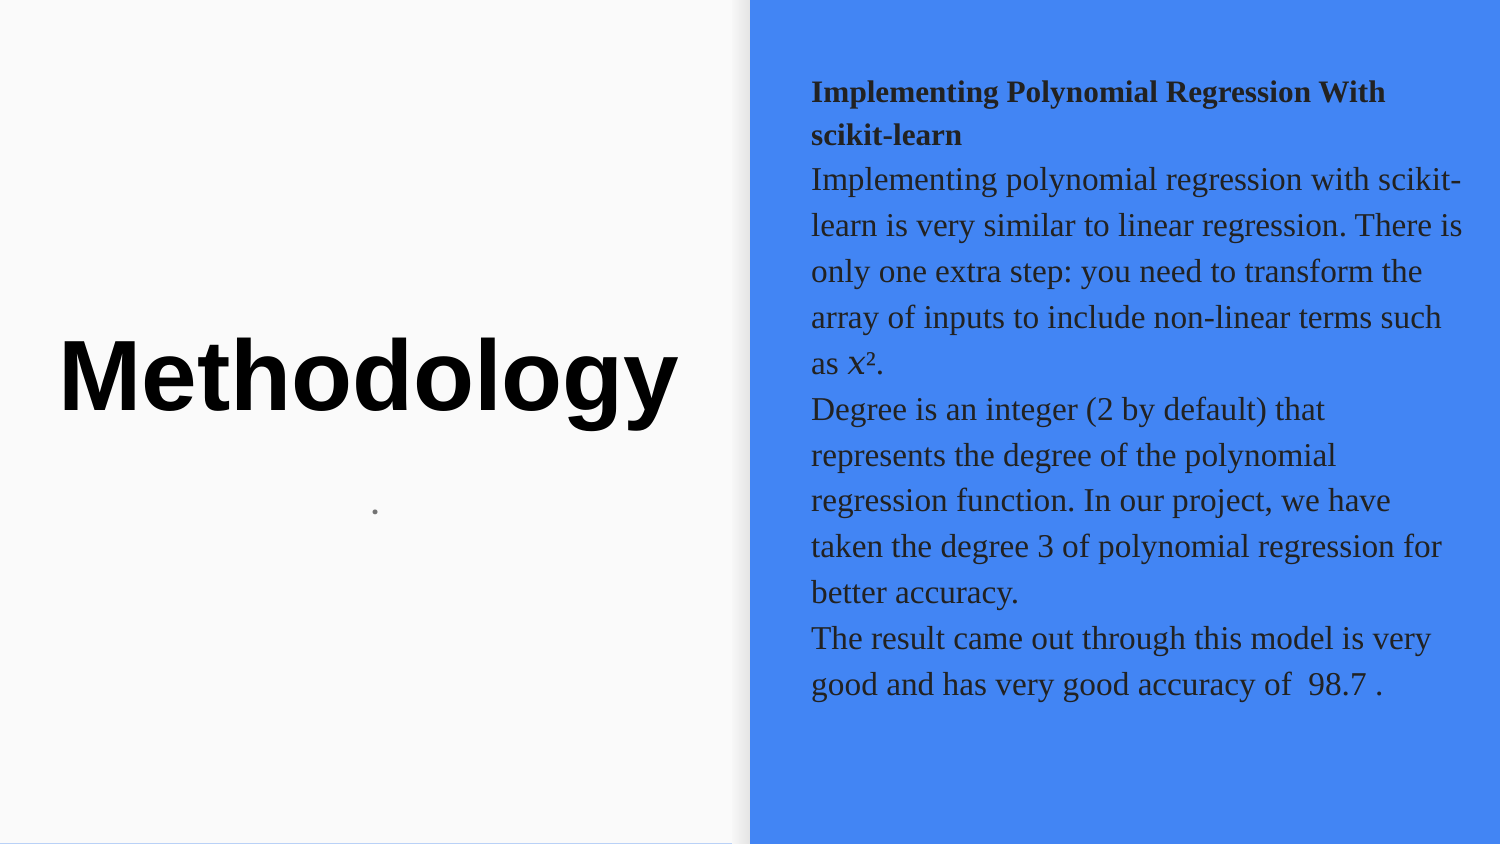

Implementing Polynomial Regression With scikit-learn
Implementing polynomial regression with scikit-learn is very similar to linear regression. There is only one extra step: you need to transform the array of inputs to include non-linear terms such as 𝑥².
Degree is an integer (2 by default) that represents the degree of the polynomial
regression function. In our project, we have taken the degree 3 of polynomial regression for better accuracy.
The result came out through this model is very good and has very good accuracy of  98.7 .

# Methodology
.